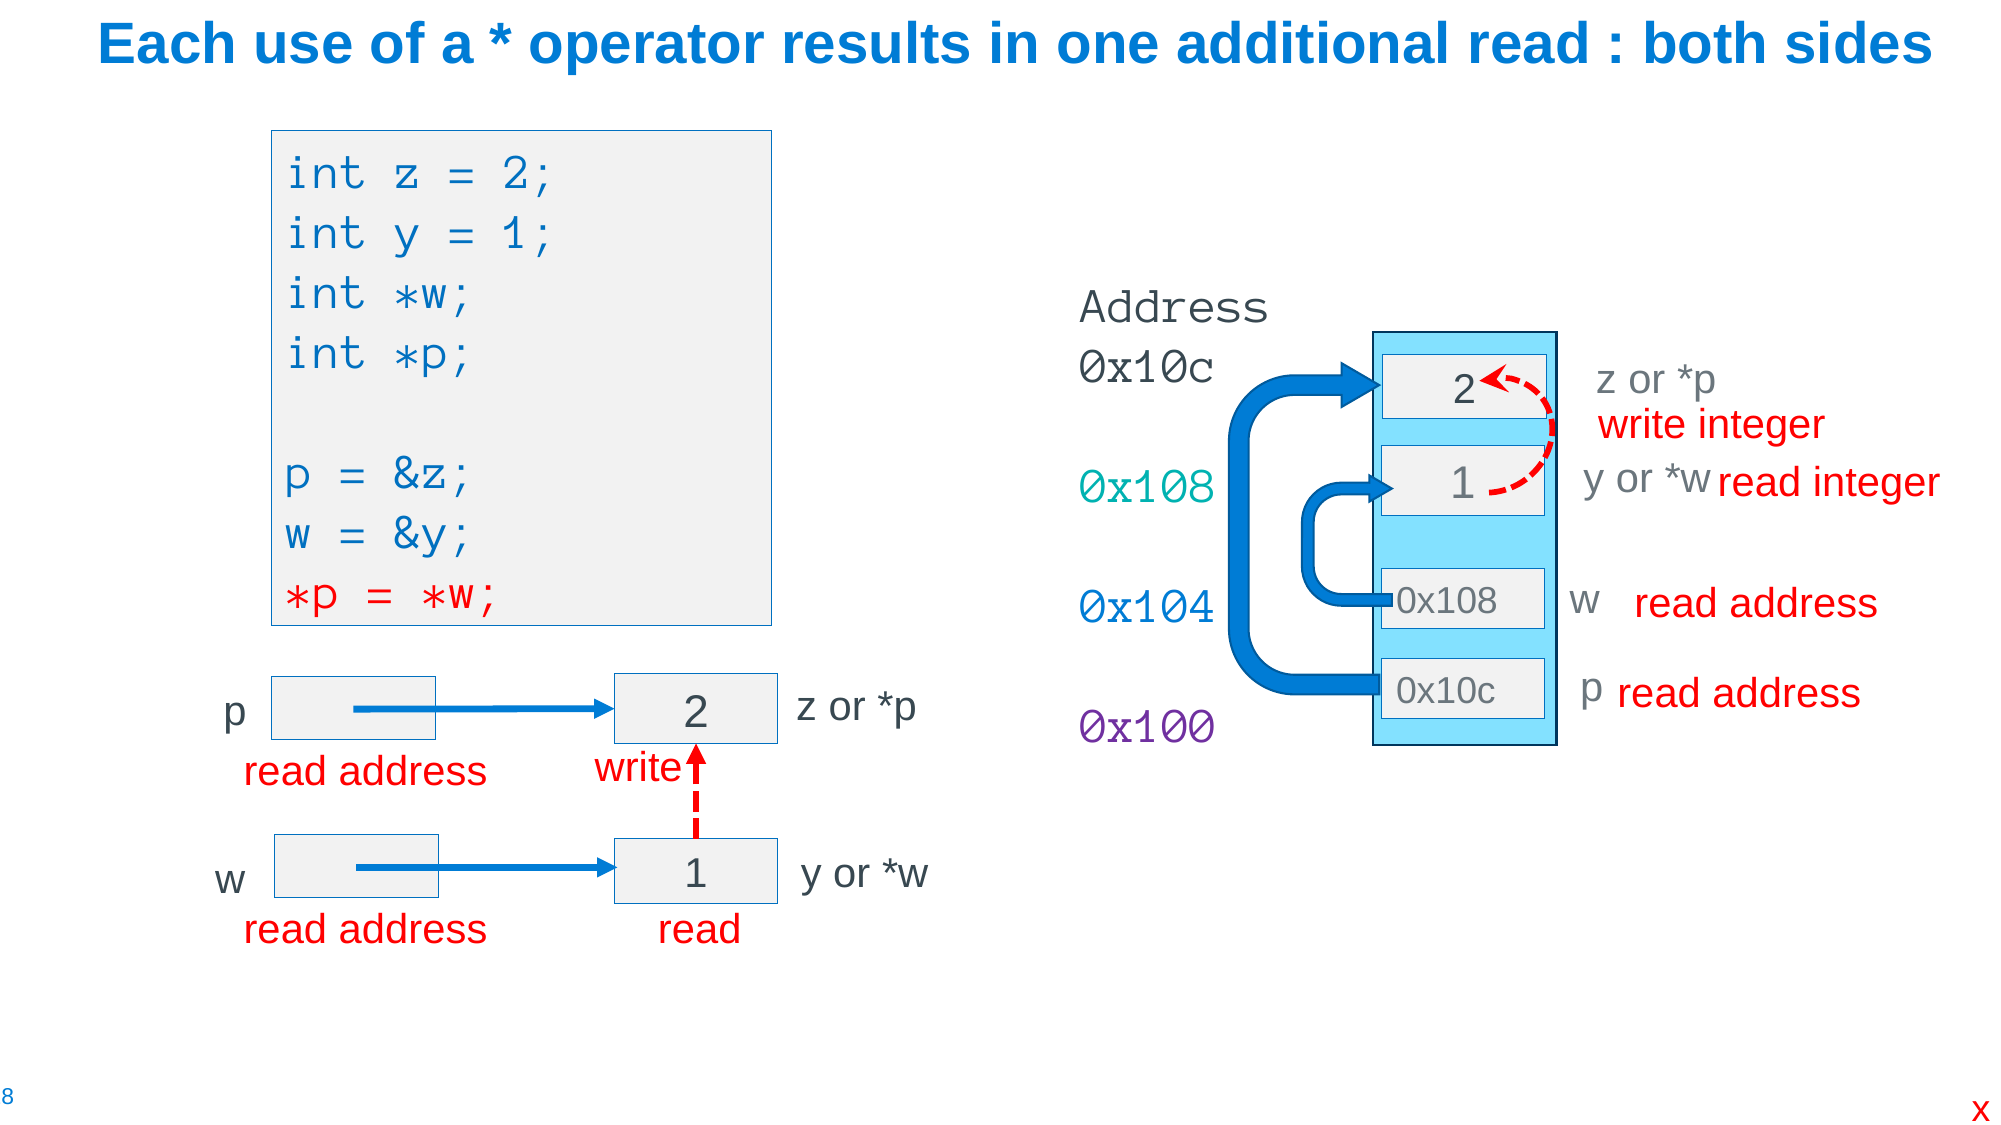

# Each use of a * operator results in one additional read : both sides
int z = 2;
int y = 1;
int *w;
int *p;

p = &z;
w = &y;
*p = *w;
Address
0x10c

0x108

0x104

0x100

z or *p
2

write integer
y or *w
1
read integer

w
read address
0x108
p
0x10c
read address
z or *p
2

p
write
read address

1
y or *w
w
read
read address
x